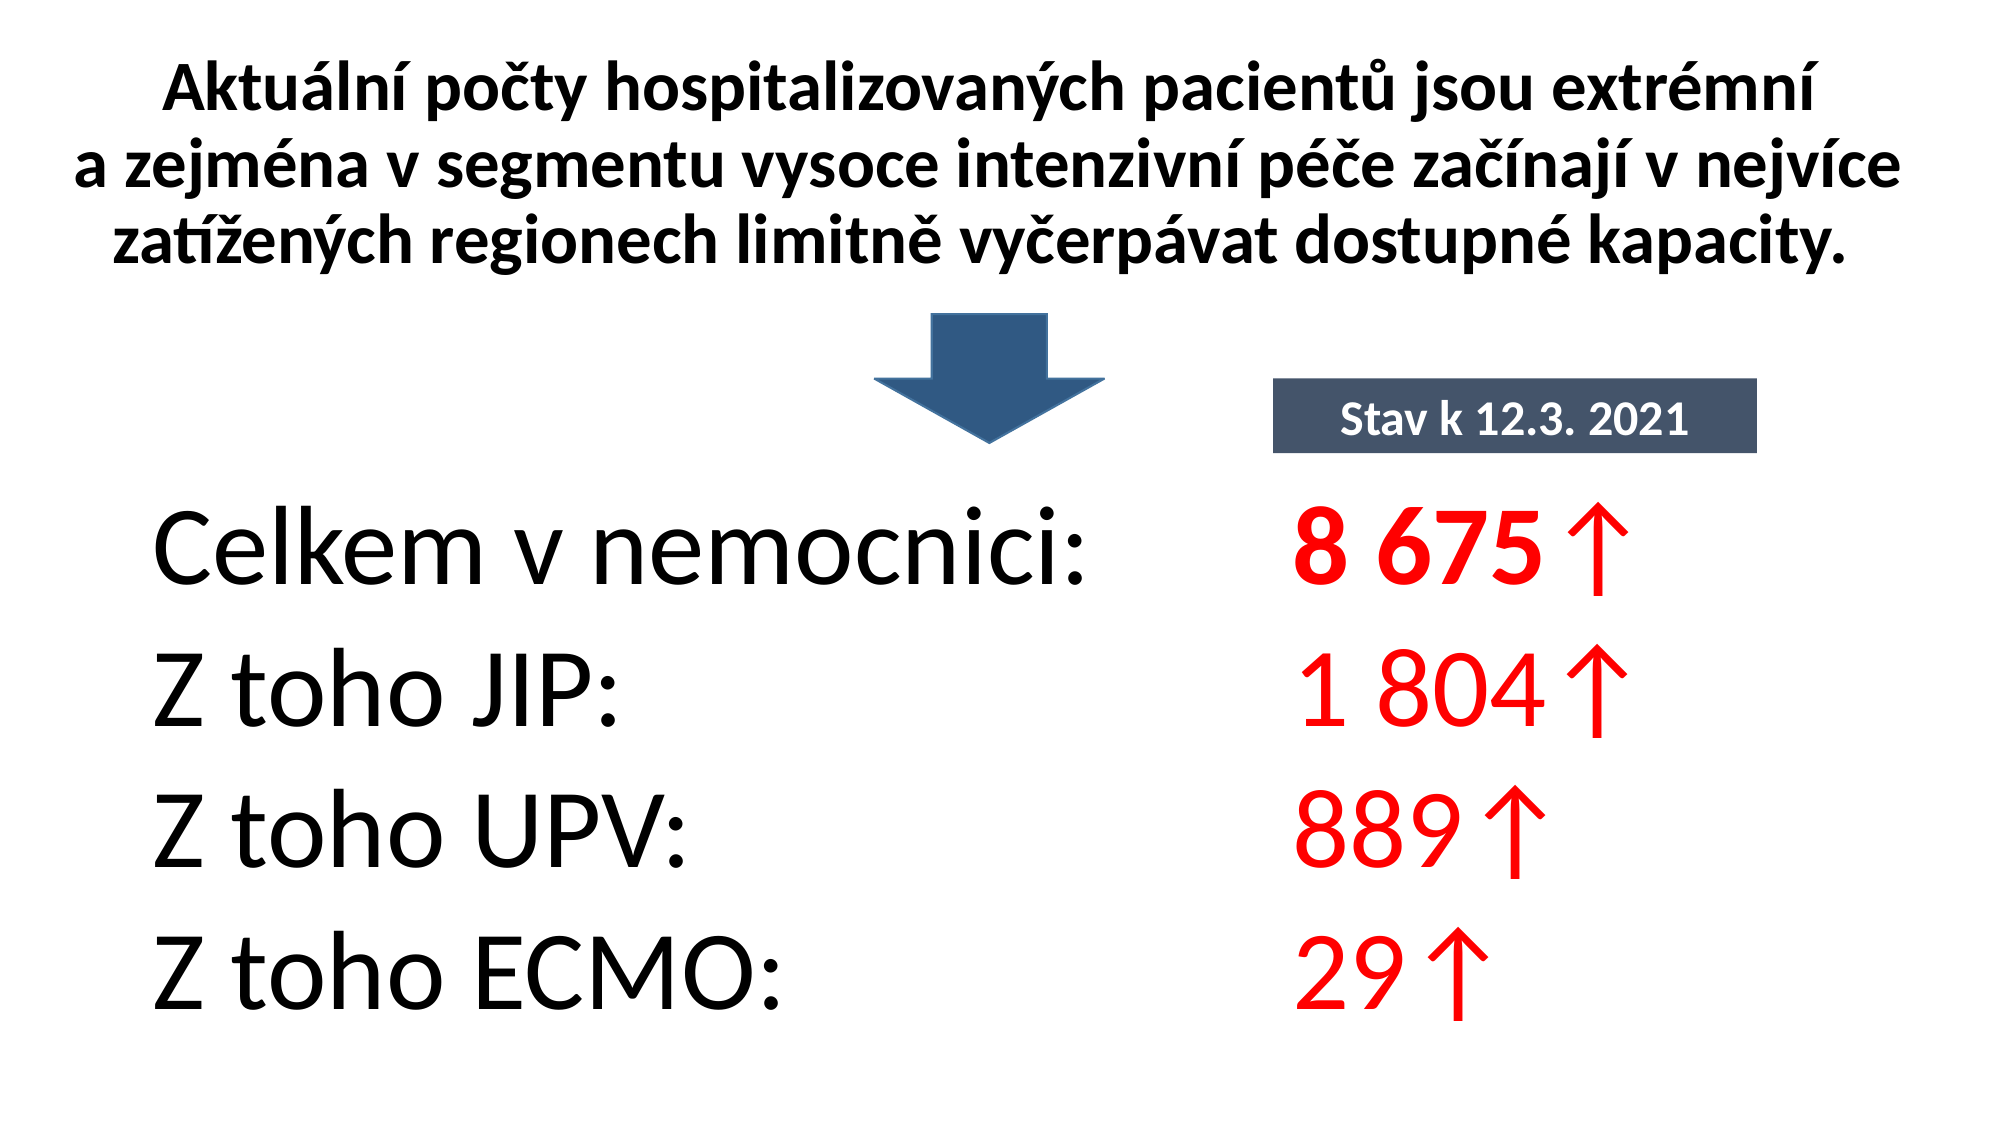

# Aktuální počty hospitalizovaných pacientů jsou extrémní a zejména v segmentu vysoce intenzivní péče začínají v nejvíce zatížených regionech limitně vyčerpávat dostupné kapacity.

Stav k 12.3. 2021
Celkem v nemocnici: 		8 675↑
Z toho JIP:					1 804↑
Z toho UPV: 				 	889↑
Z toho ECMO:				29↑